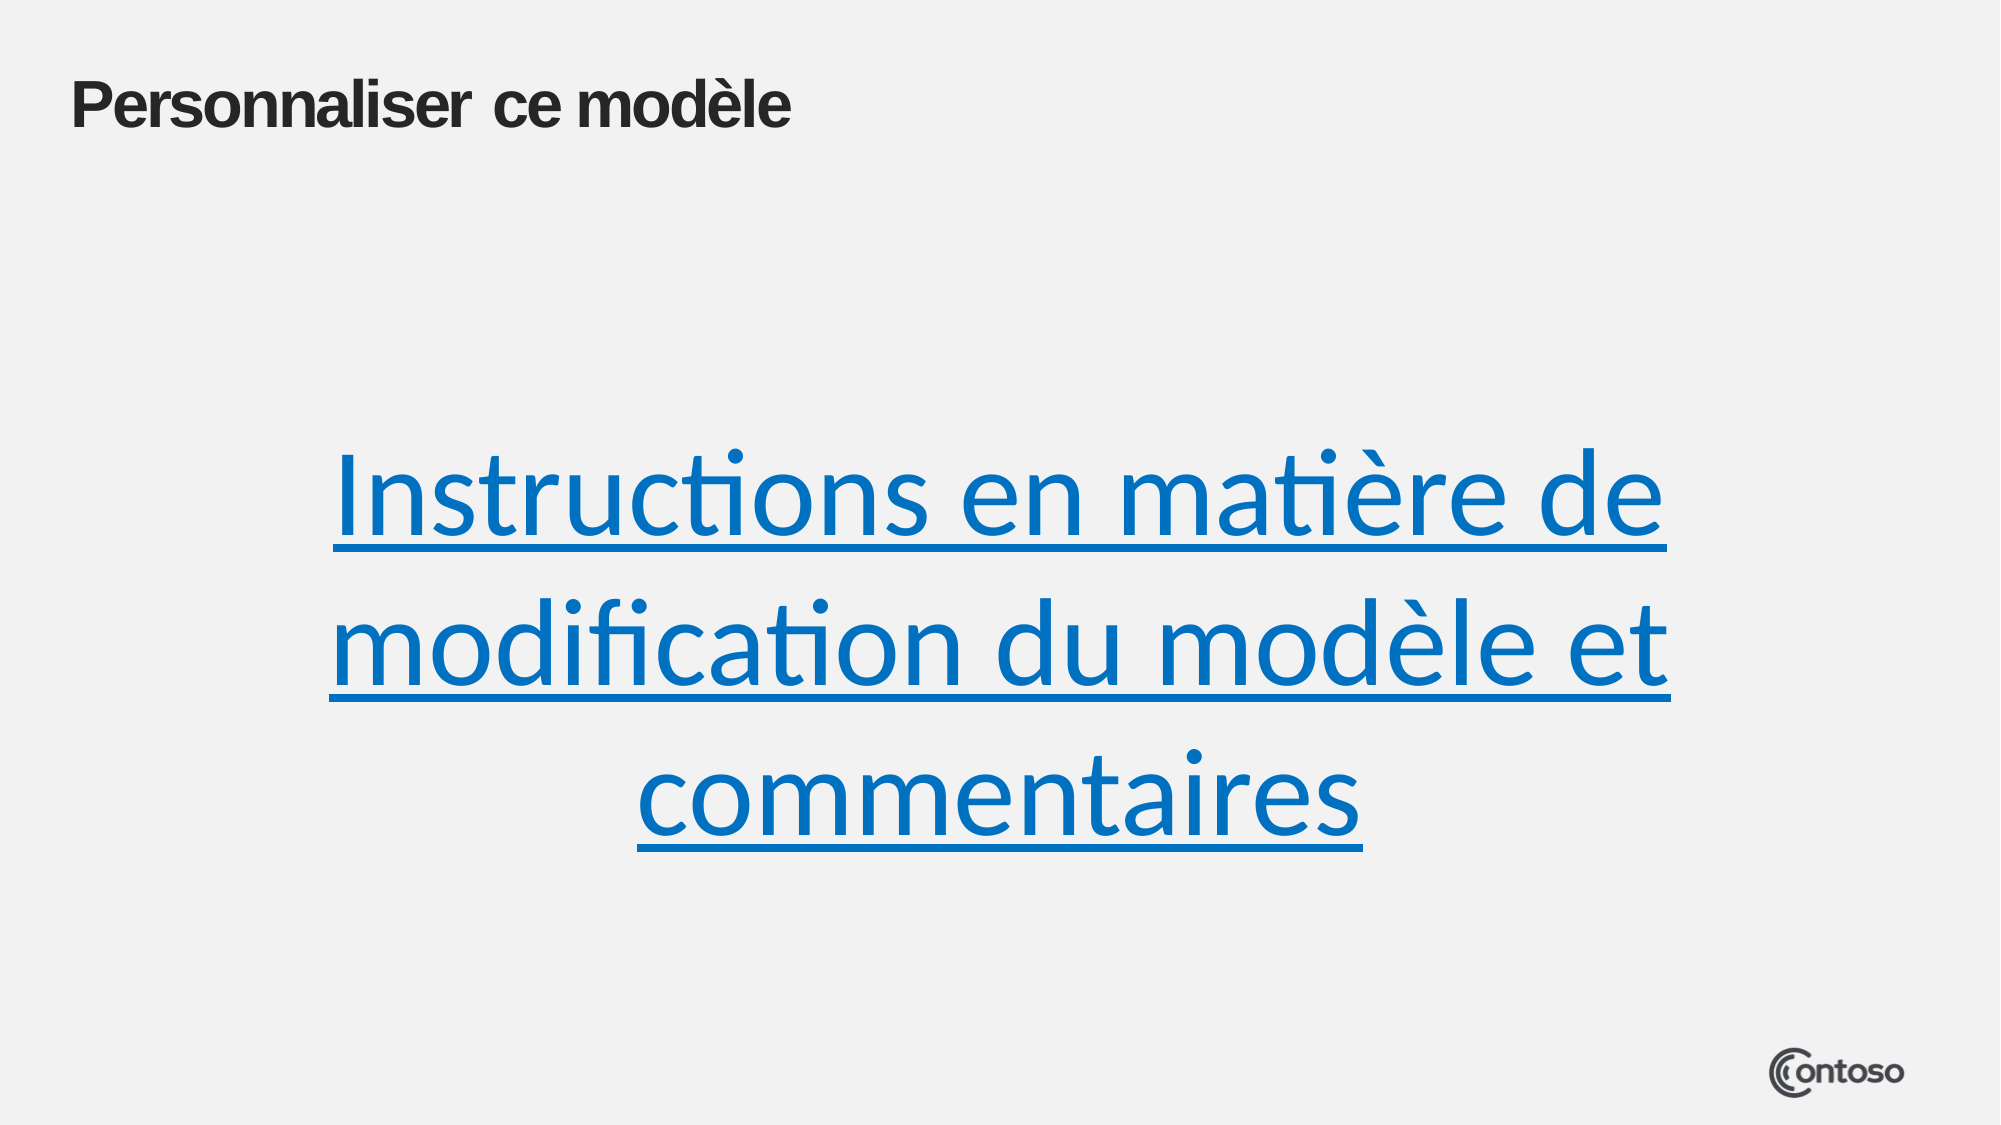

# Personnaliser ce modèle
Instructions en matière de modification du modèle et commentaires